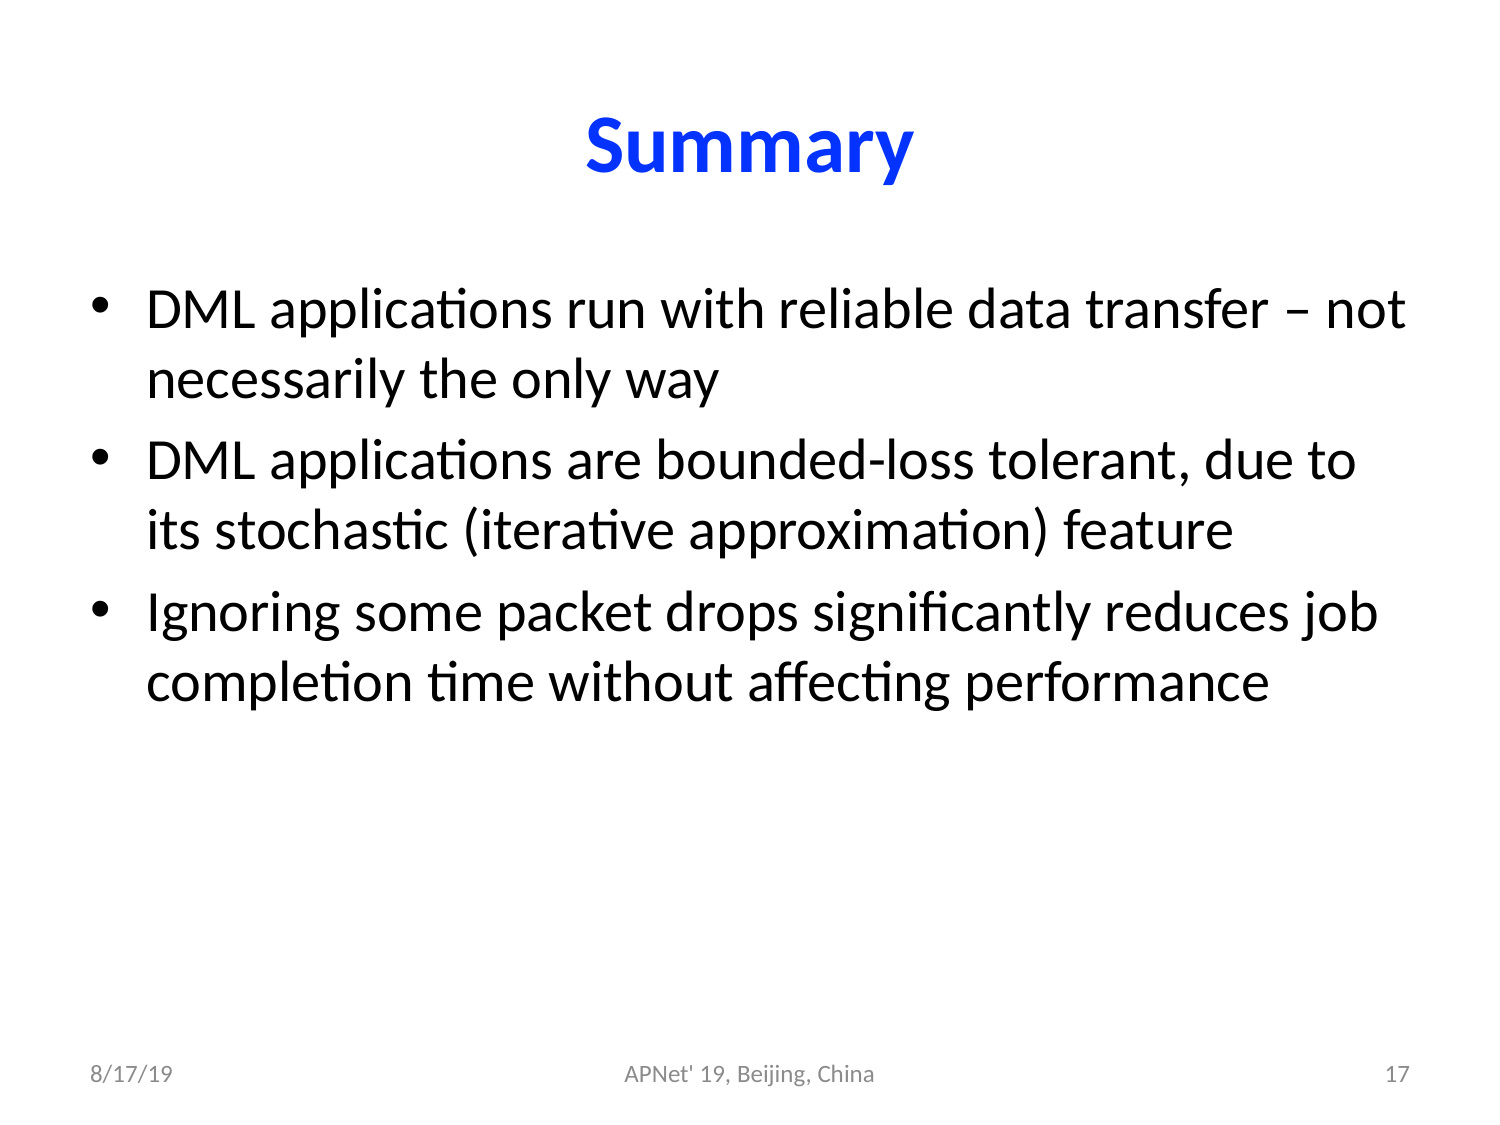

# Summary
DML applications run with reliable data transfer – not necessarily the only way
DML applications are bounded-loss tolerant, due to its stochastic (iterative approximation) feature
Ignoring some packet drops significantly reduces job completion time without affecting performance
8/17/19
APNet' 19, Beijing, China
17